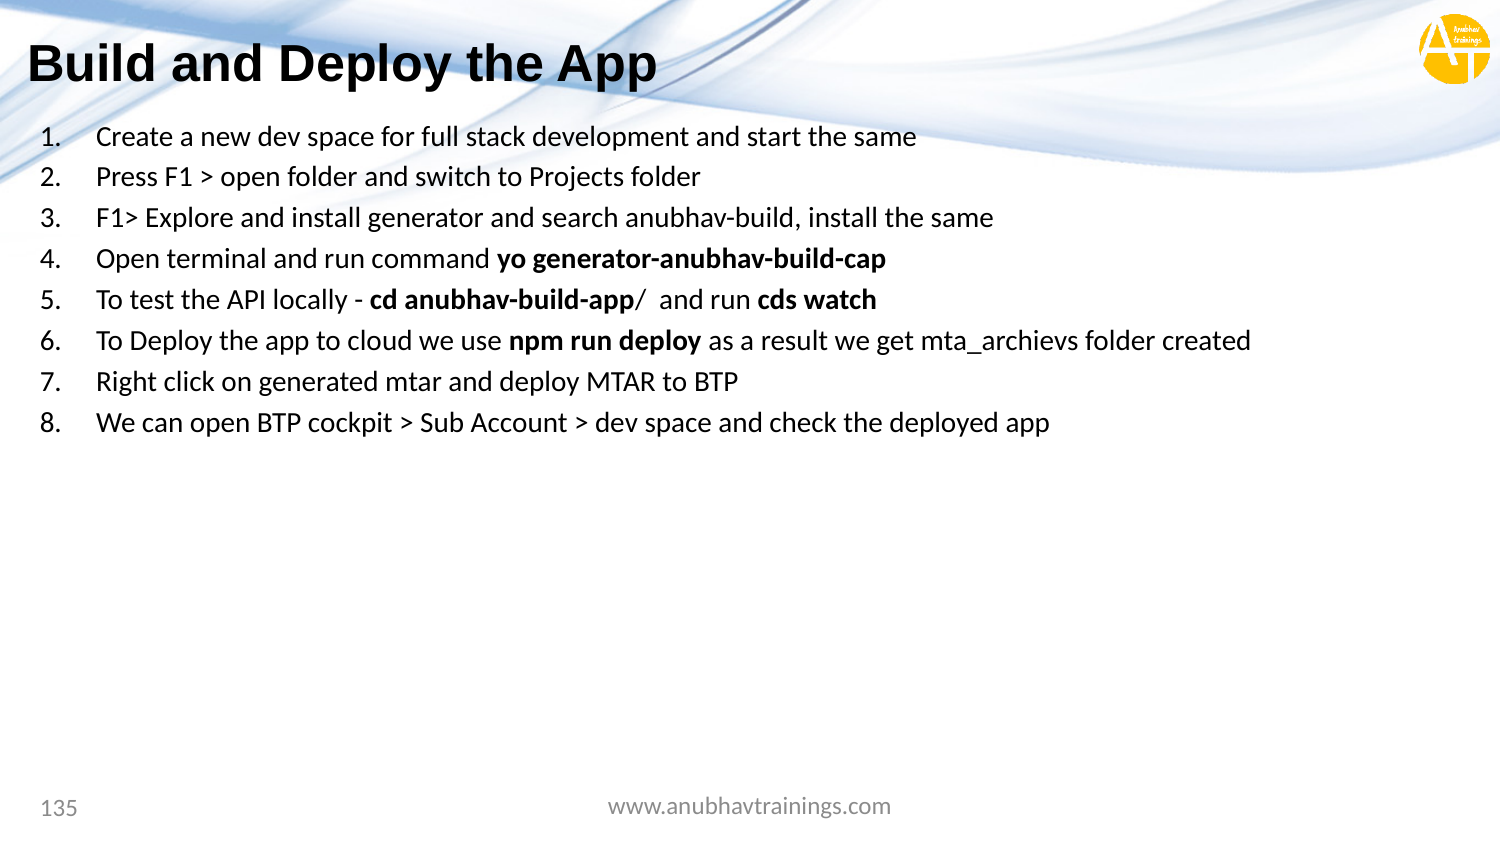

# Build and Deploy the App
Create a new dev space for full stack development and start the same
Press F1 > open folder and switch to Projects folder
F1> Explore and install generator and search anubhav-build, install the same
Open terminal and run command yo generator-anubhav-build-cap
To test the API locally - cd anubhav-build-app/  and run cds watch
To Deploy the app to cloud we use npm run deploy as a result we get mta_archievs folder created
Right click on generated mtar and deploy MTAR to BTP
We can open BTP cockpit > Sub Account > dev space and check the deployed app

www.anubhavtrainings.com
135